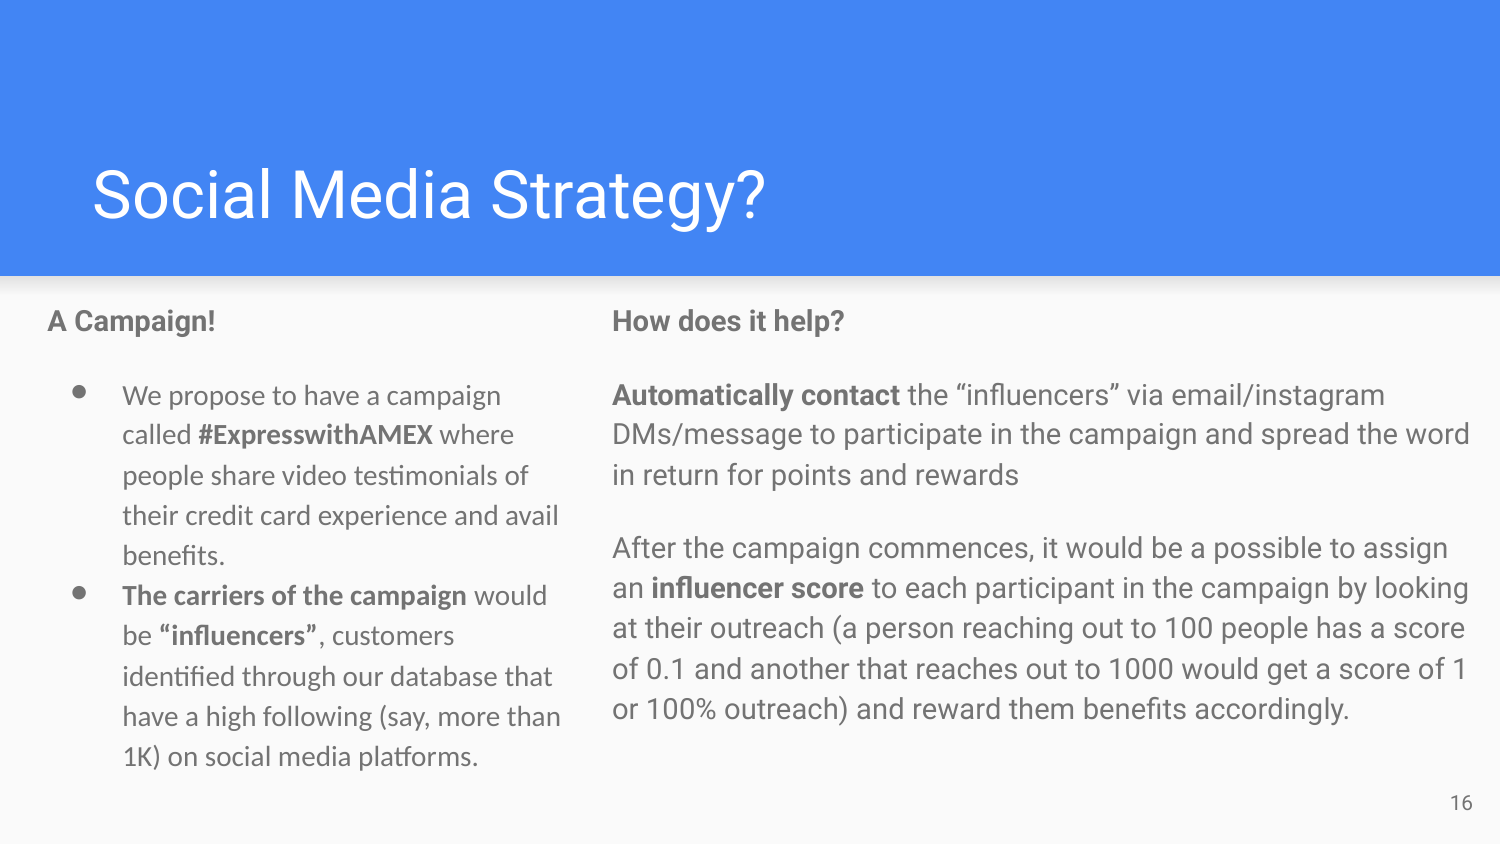

# Social Media Strategy?
A Campaign!
We propose to have a campaign called #ExpresswithAMEX where people share video testimonials of their credit card experience and avail benefits.
The carriers of the campaign would be “influencers”, customers identified through our database that have a high following (say, more than 1K) on social media platforms.

How does it help?
Automatically contact the “influencers” via email/instagram DMs/message to participate in the campaign and spread the word in return for points and rewards
After the campaign commences, it would be a possible to assign an influencer score to each participant in the campaign by looking at their outreach (a person reaching out to 100 people has a score of 0.1 and another that reaches out to 1000 would get a score of 1 or 100% outreach) and reward them benefits accordingly.

16